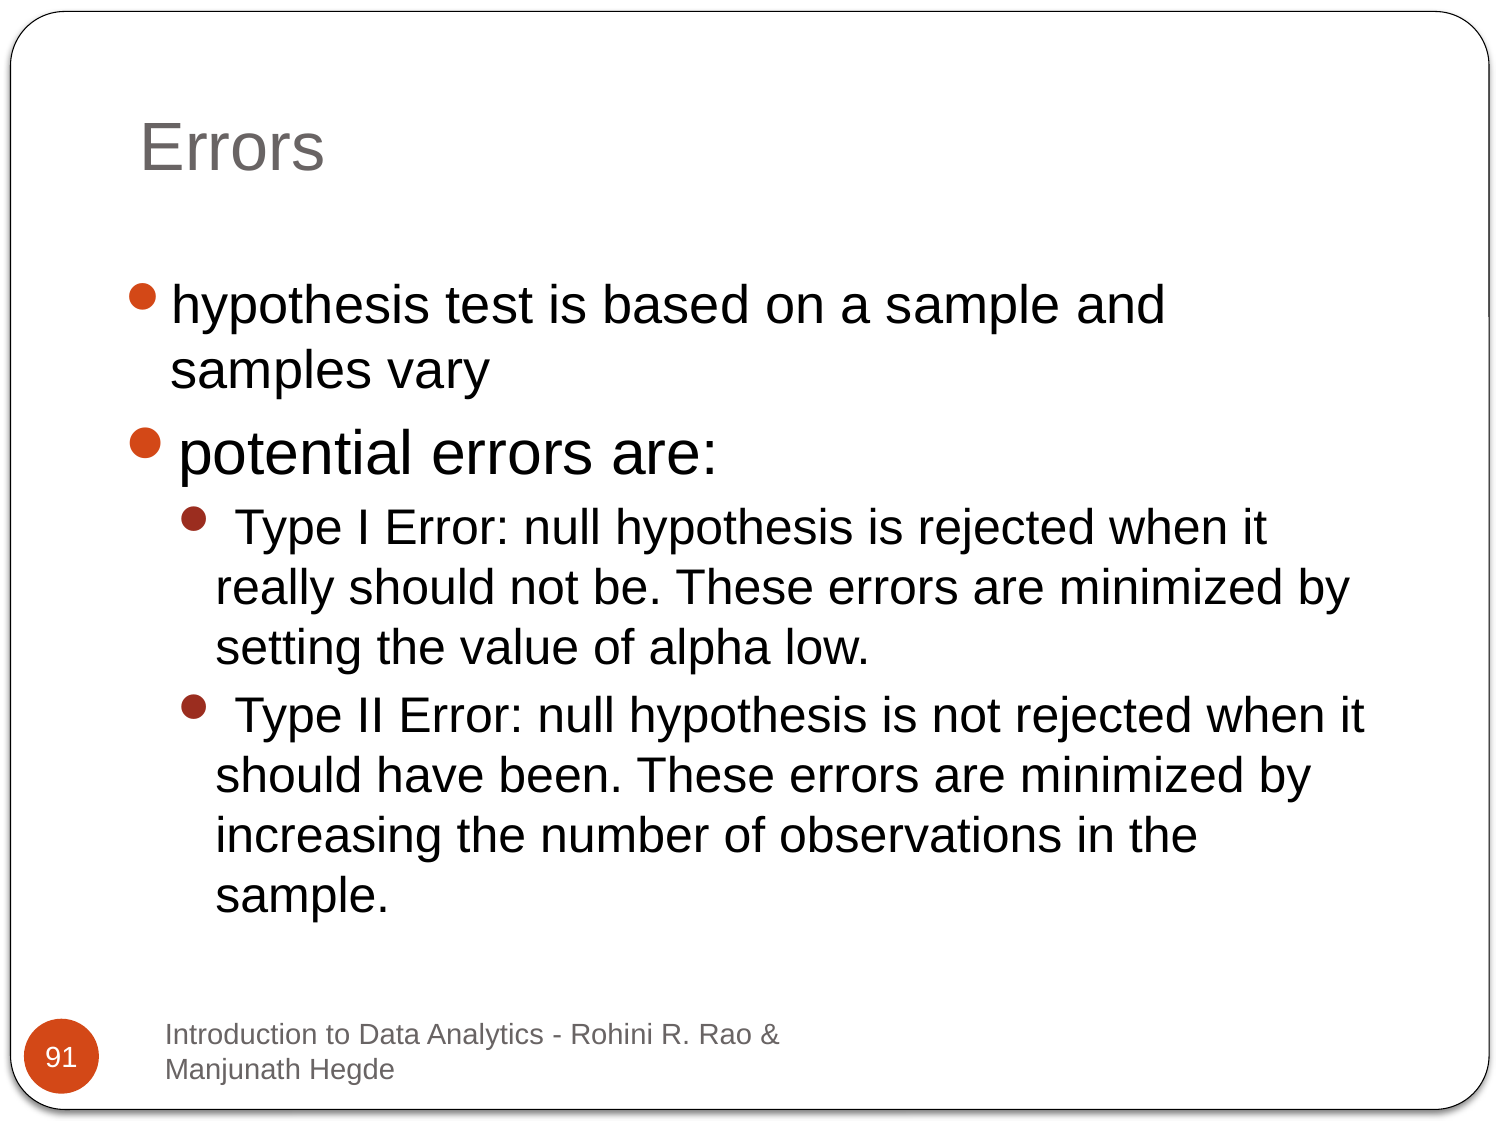

# Errors
hypothesis test is based on a sample and samples vary
potential errors are:
 Type I Error: null hypothesis is rejected when it really should not be. These errors are minimized by setting the value of alpha low.
 Type II Error: null hypothesis is not rejected when it should have been. These errors are minimized by increasing the number of observations in the sample.

Introduction to Data Analytics - Rohini R. Rao & Manjunath Hegde
91